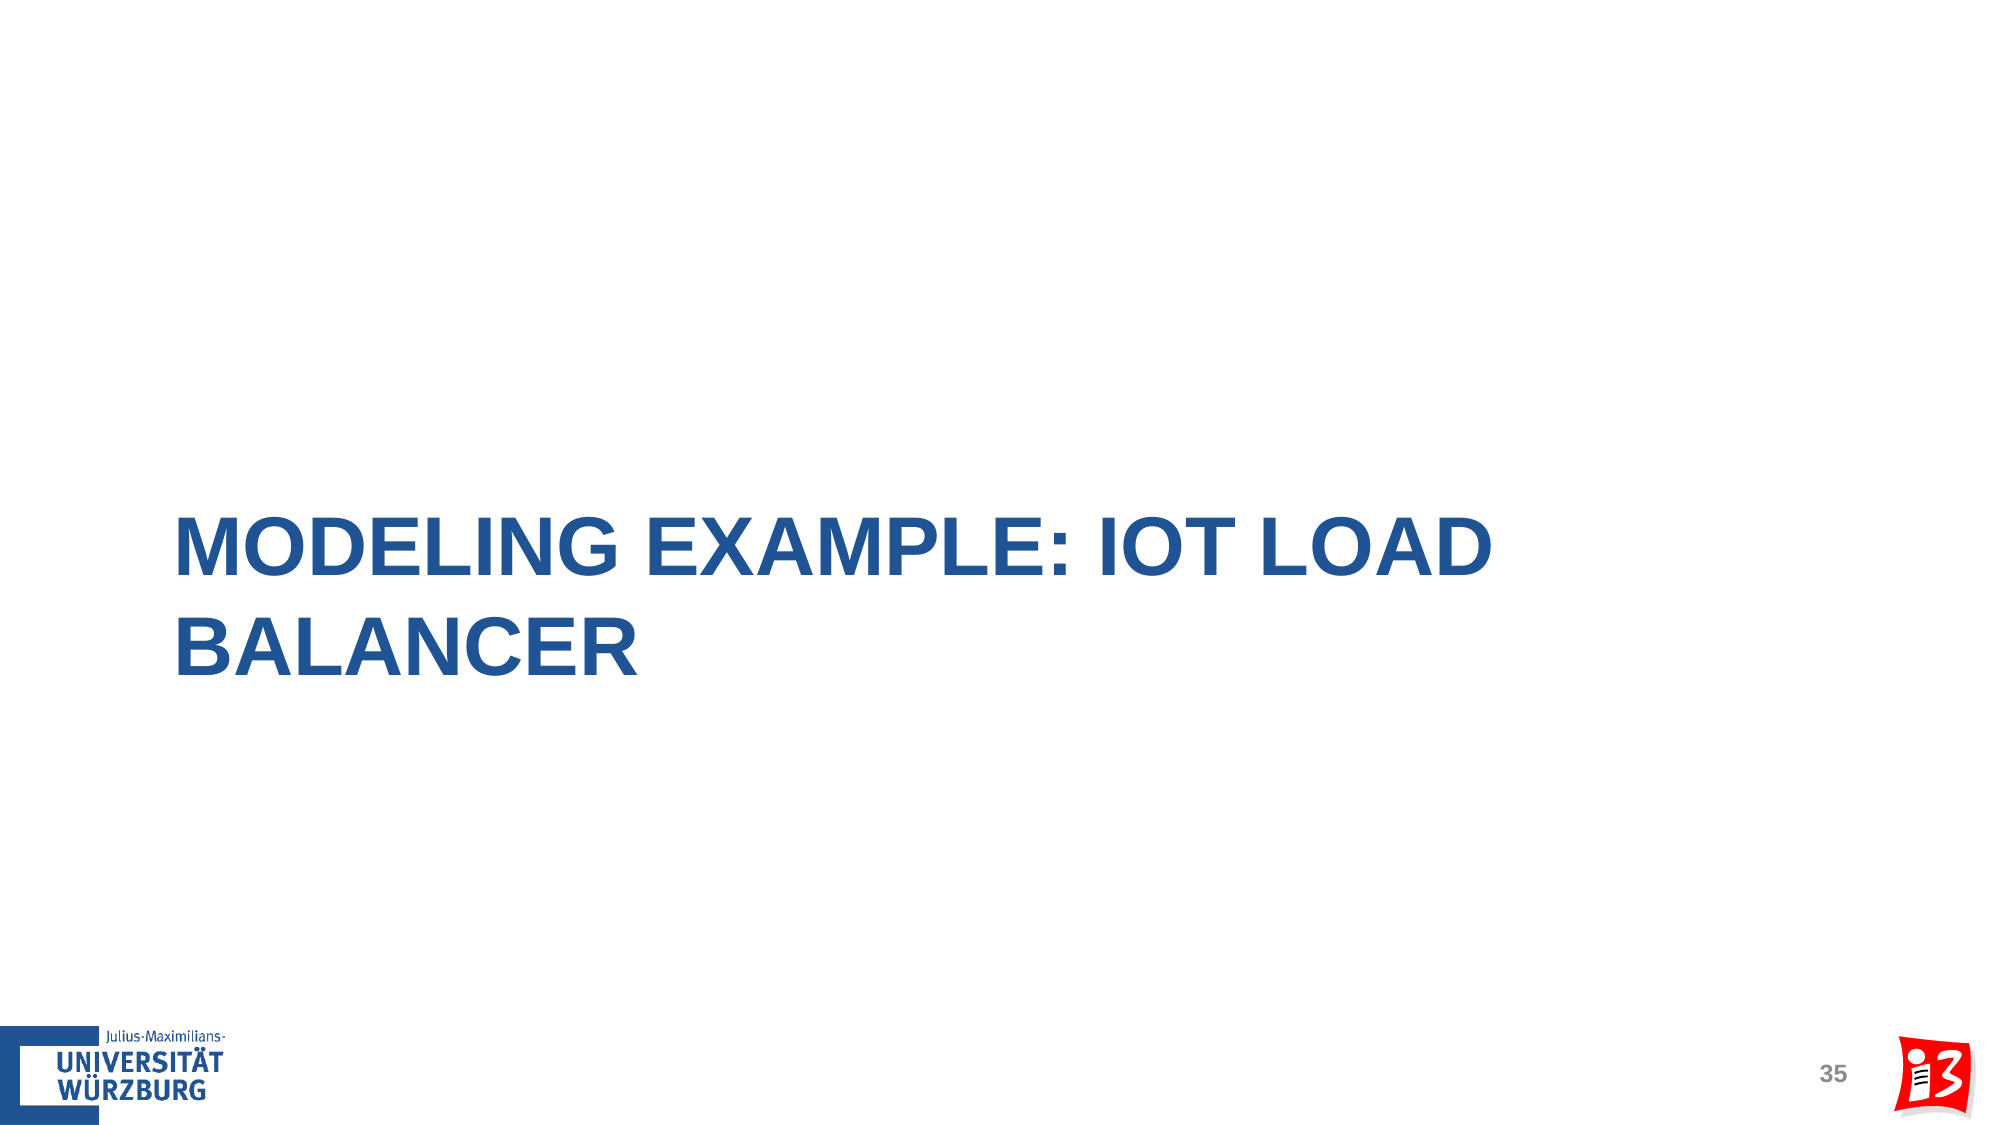

# Modeling Example: IoT Load Balancer

35